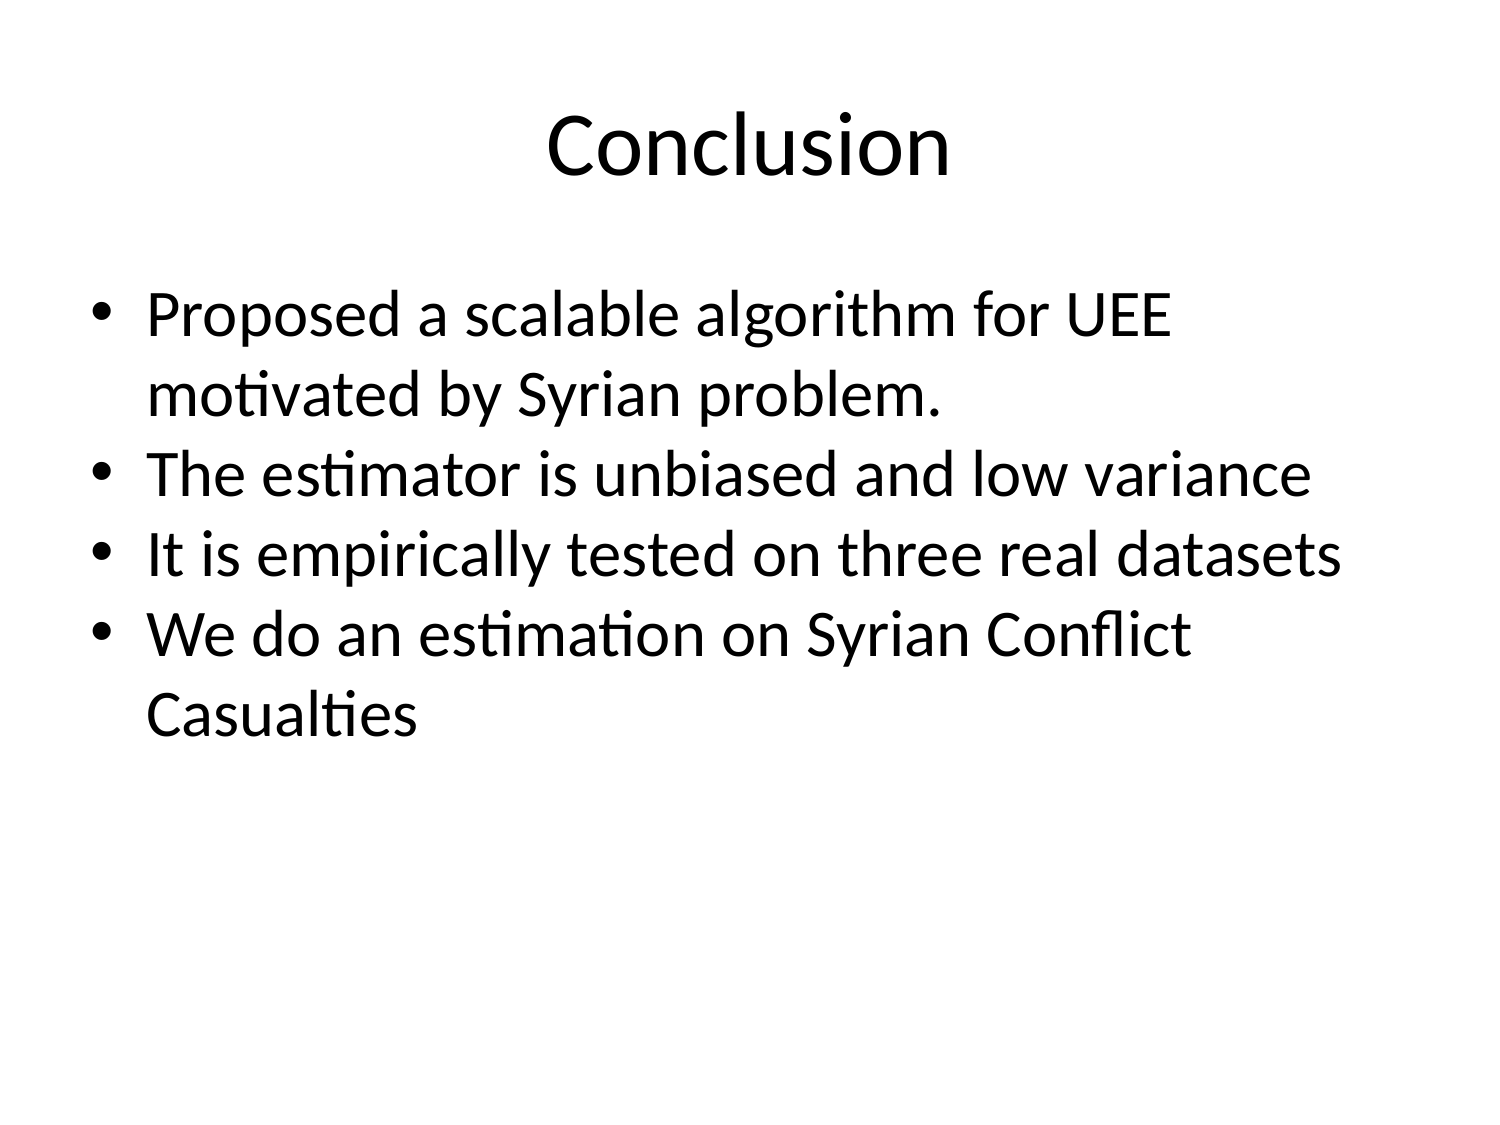

# Conclusion
Proposed a scalable algorithm for UEE motivated by Syrian problem.
The estimator is unbiased and low variance
It is empirically tested on three real datasets
We do an estimation on Syrian Conflict Casualties